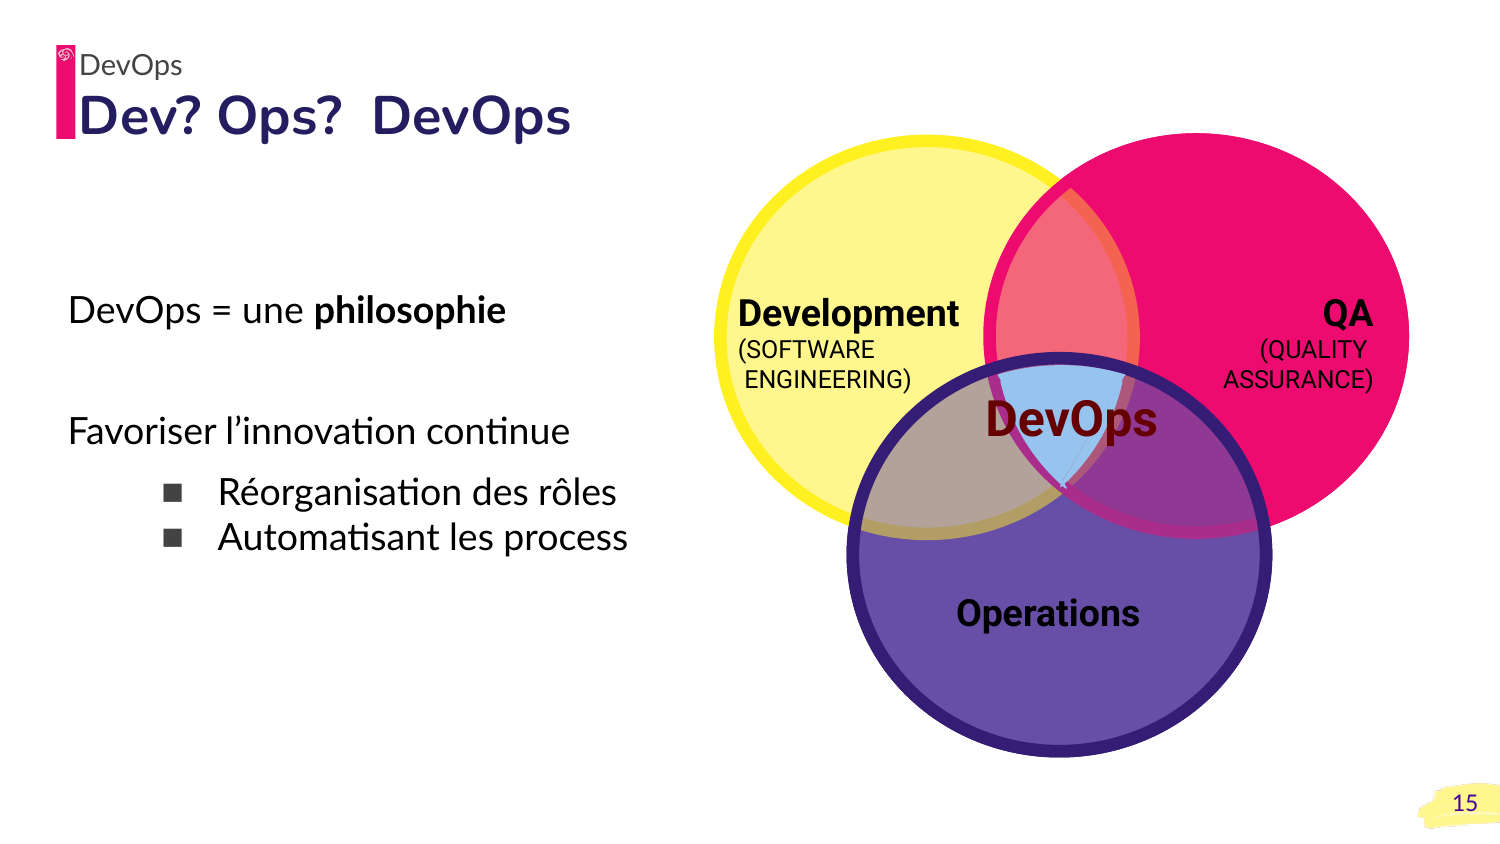

DevOps
# Dev? Ops?  DevOps

DevOps = une philosophie

Favoriser l’innovation continue
Réorganisation des rôles
Automatisant les process

Development
(SOFTWARE
 ENGINEERING)
QA
(QUALITY
ASSURANCE)

DevOps

Operations
15